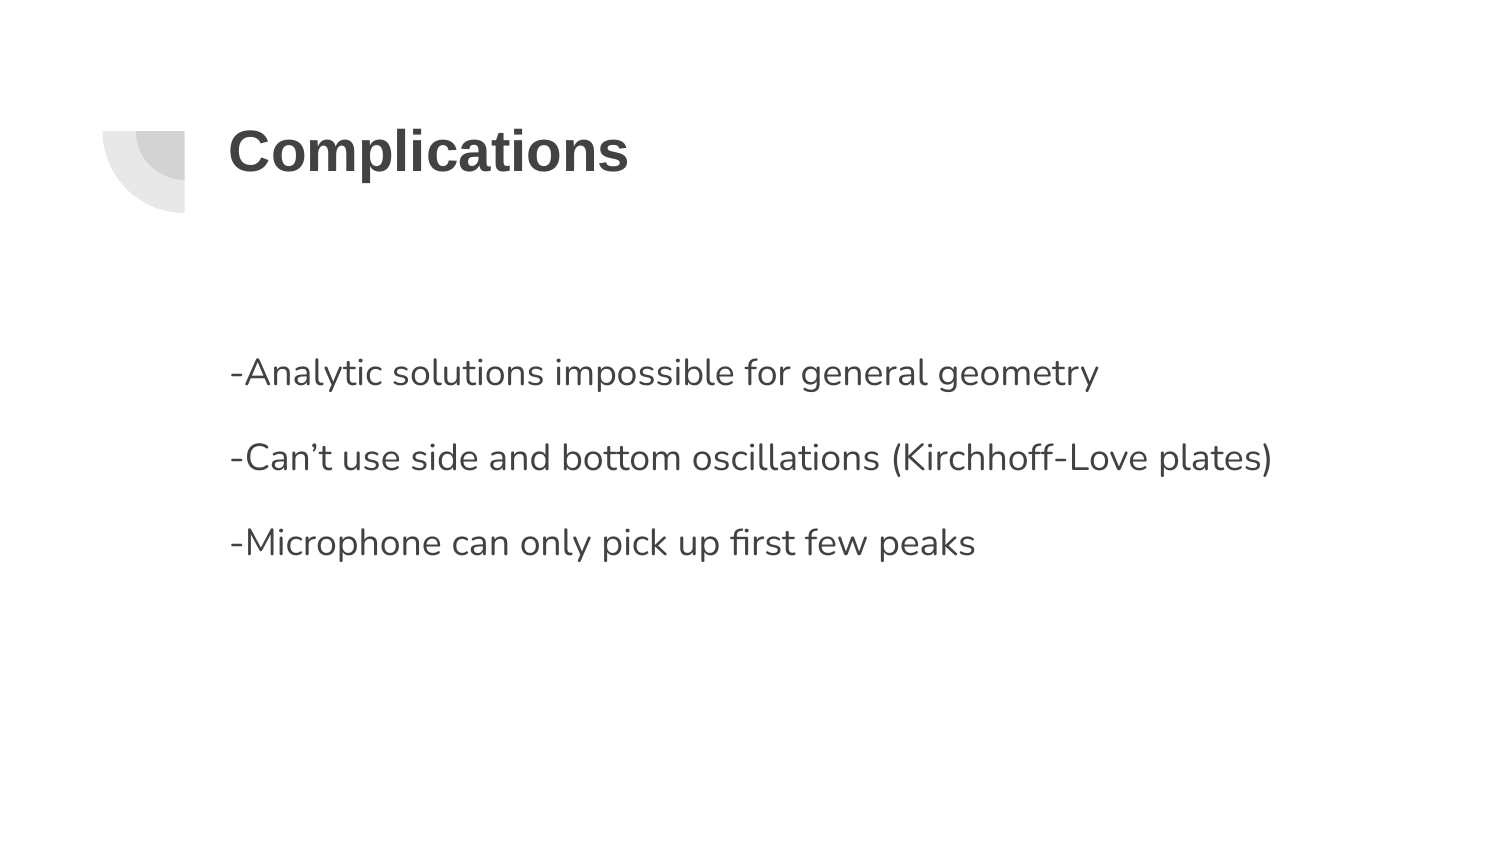

# Complications
-Analytic solutions impossible for general geometry
-Can’t use side and bottom oscillations (Kirchhoff-Love plates)
-Microphone can only pick up first few peaks